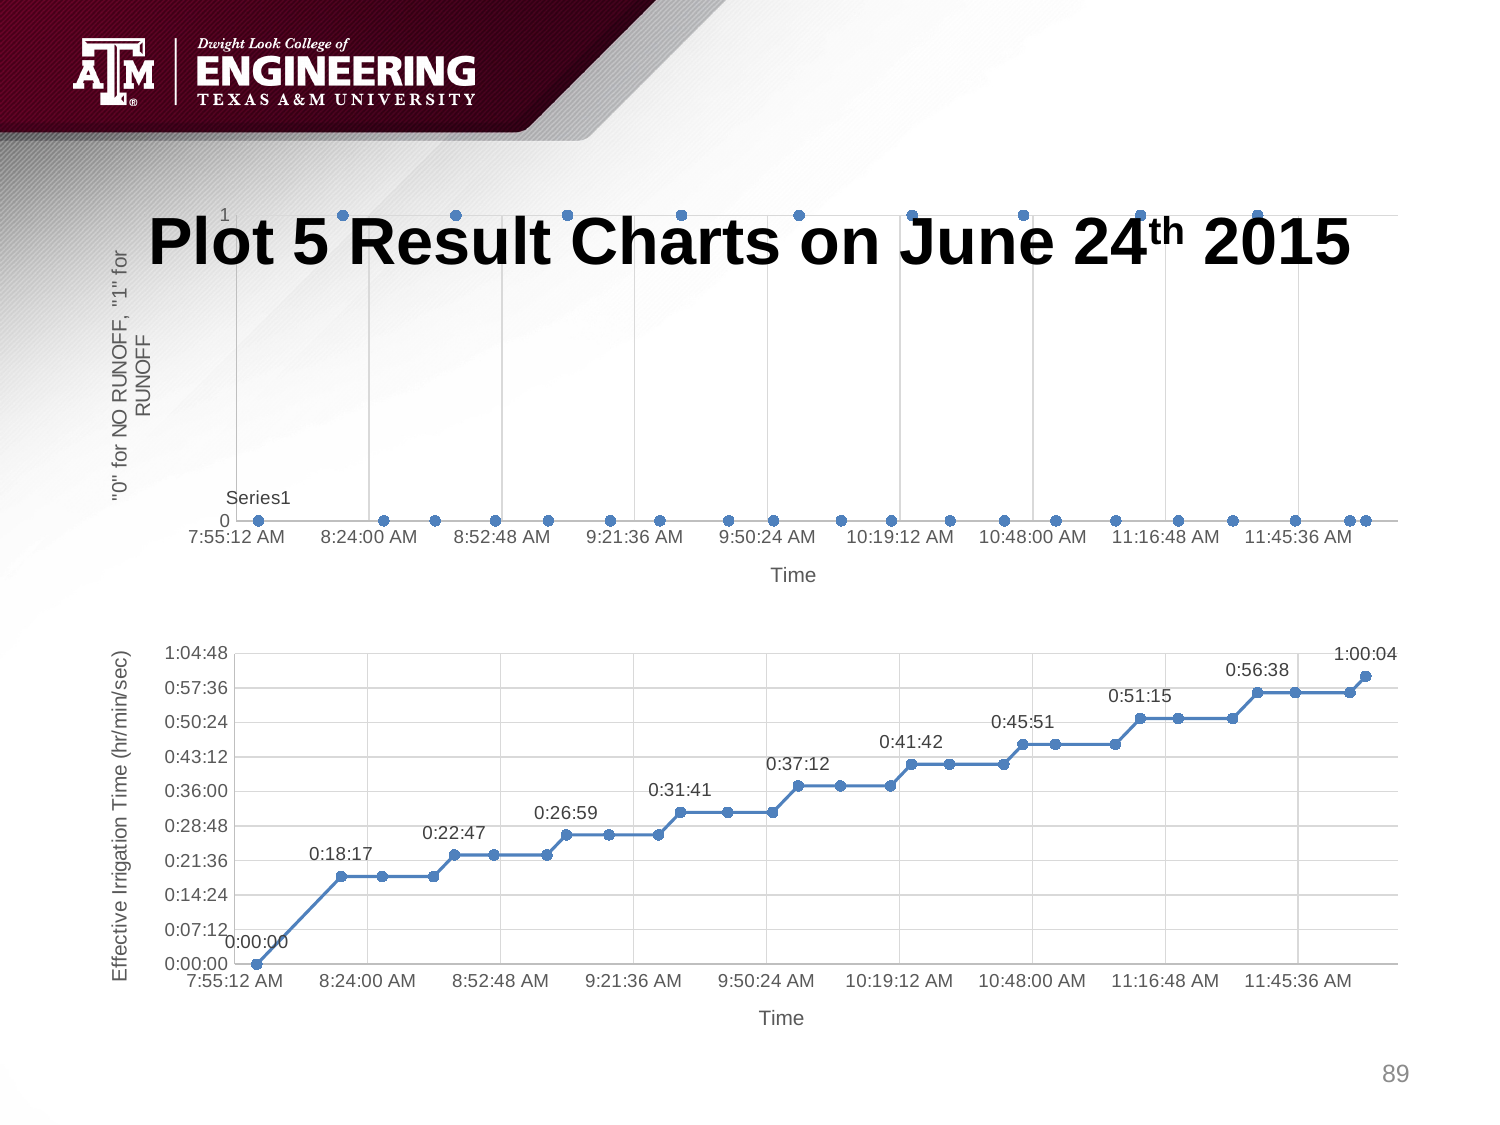

# Plot 5 Result Charts on June 24th 2015

### Chart

| Category |  |
|---|---|

### Chart

| Category | Sensor 5 Effective Irrigation Time |
|---|---|
89